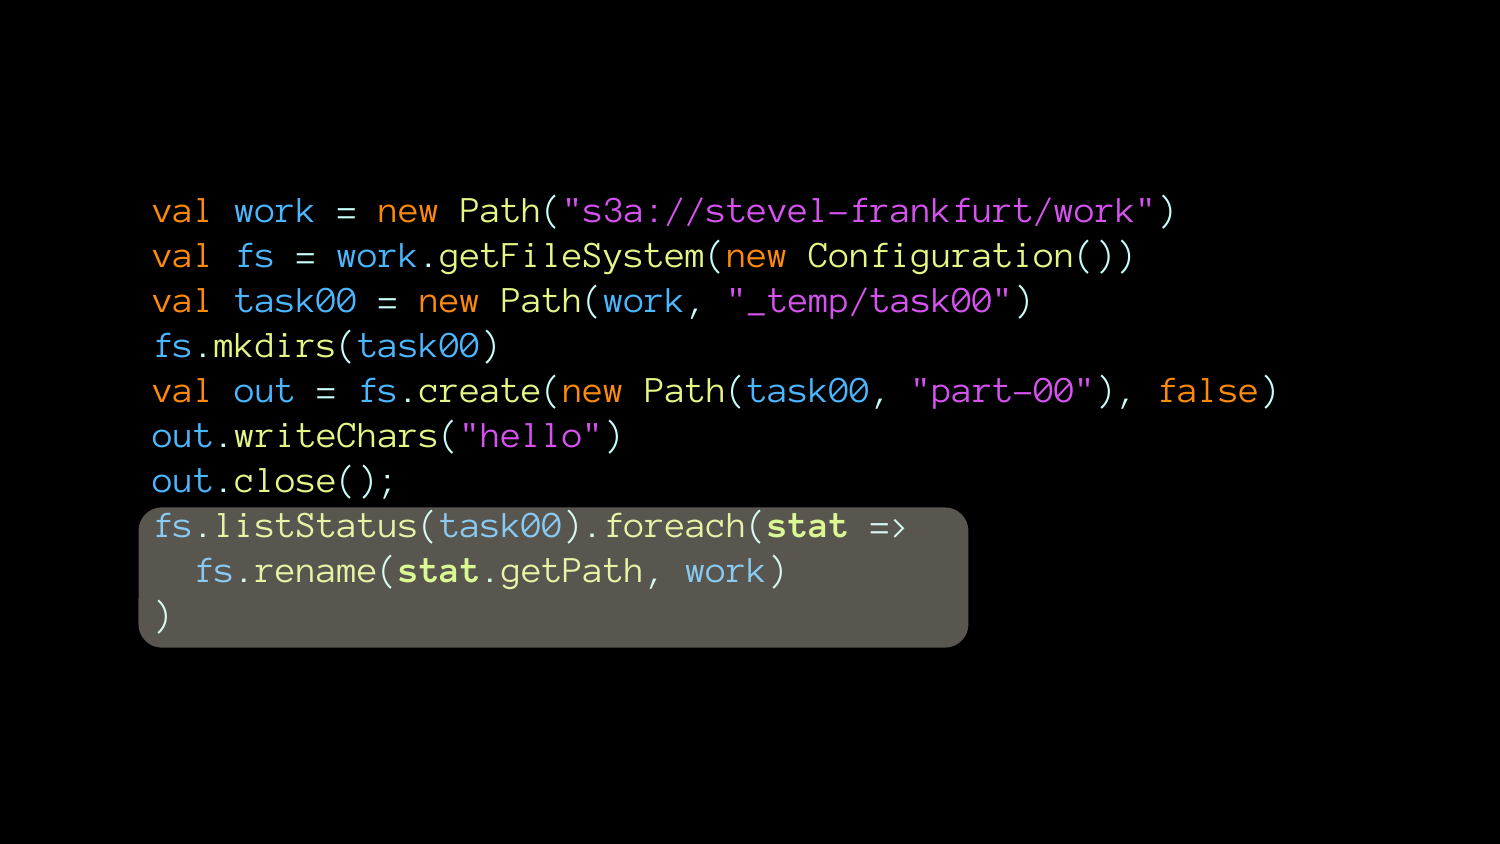

val work = new Path("s3a://stevel-frankfurt/work")
val fs = work.getFileSystem(new Configuration())
val task00 = new Path(work, "_temp/task00")
fs.mkdirs(task00)
val out = fs.create(new Path(task00, "part-00"), false)
out.writeChars("hello")
out.close();
fs.listStatus(task00).foreach(stat =>
  fs.rename(stat.getPath, work)
)